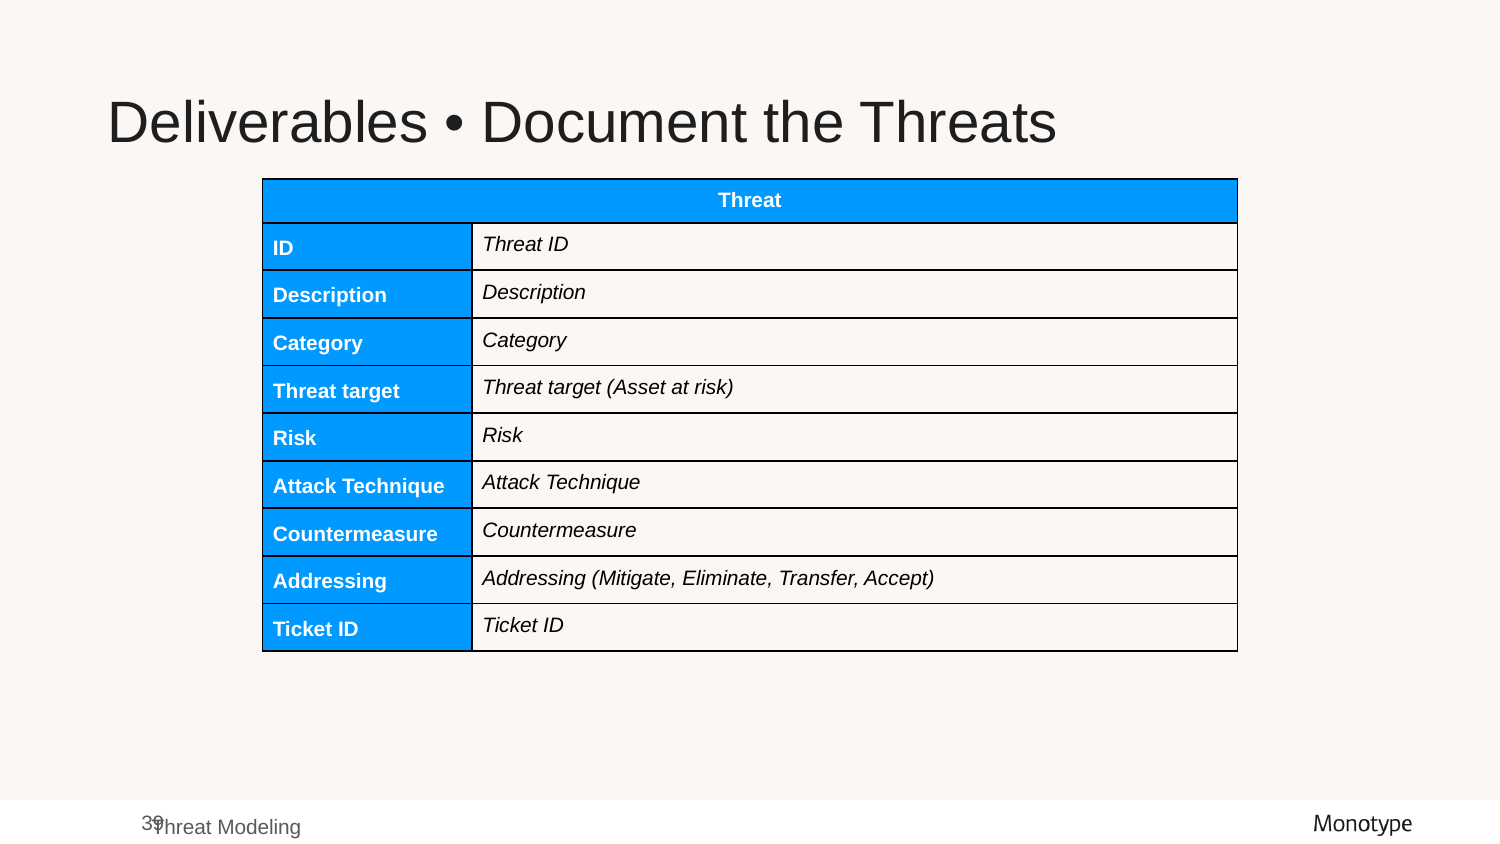

# Deliverables • Document the Threats
| Threat |  |
| --- | --- |
| ID | Threat ID |
| Description | Description |
| Category | Category |
| Threat target | Threat target (Asset at risk) |
| Risk | Risk |
| Attack Technique | Attack Technique |
| Countermeasure | Countermeasure |
| Addressing | Addressing (Mitigate, Eliminate, Transfer, Accept) |
| Ticket ID | Ticket ID |
39
Threat Modeling